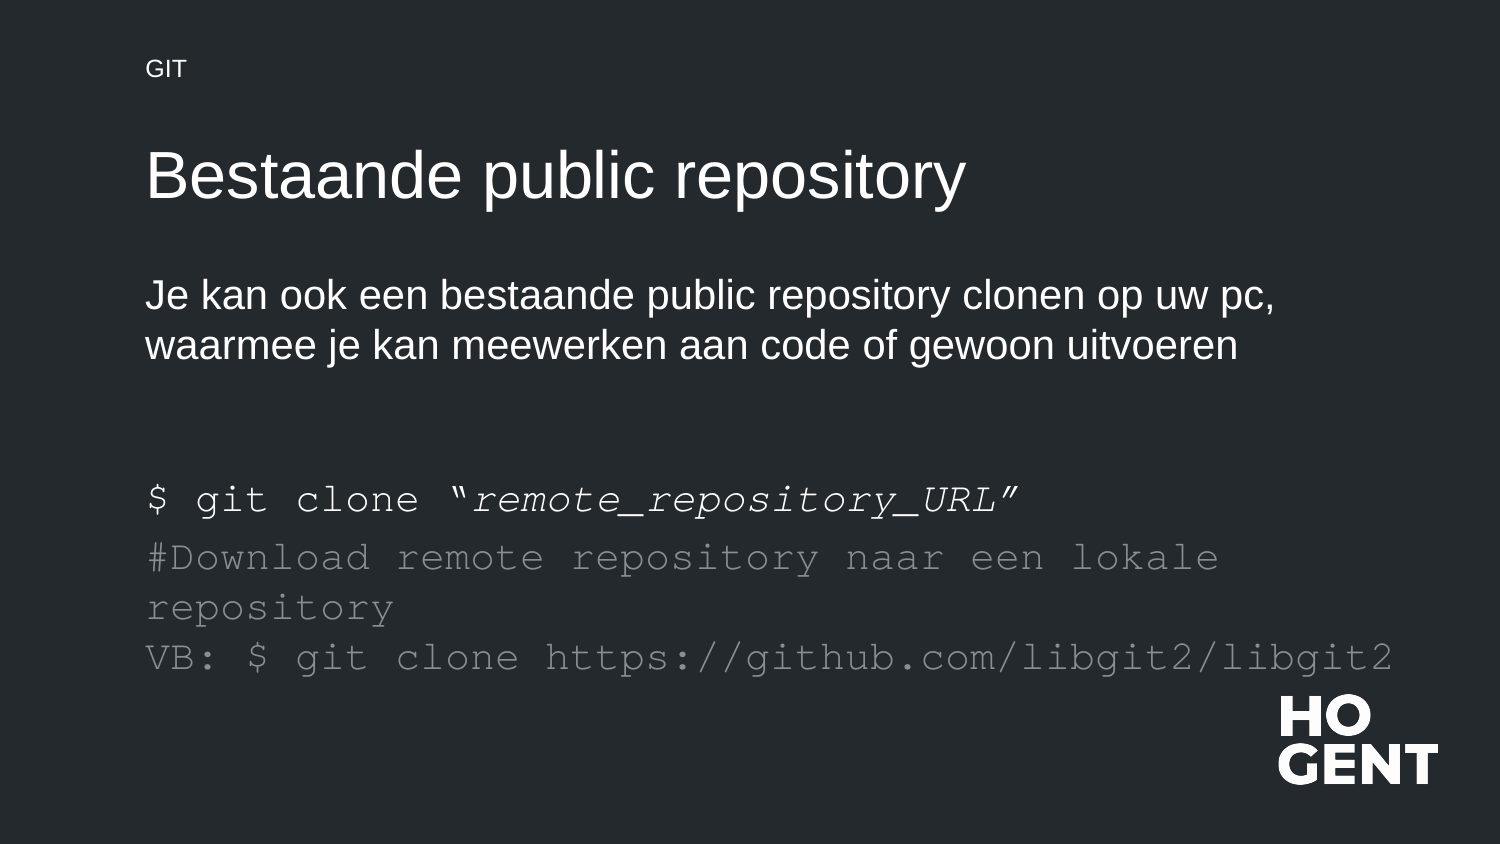

GIT
# Bestaande public repository
Je kan ook een bestaande public repository clonen op uw pc,  waarmee je kan meewerken aan code of gewoon uitvoeren

$ git clone “remote_repository_URL”
#Download remote repository naar een lokale repository
VB: $ git clone https://github.com/libgit2/libgit2